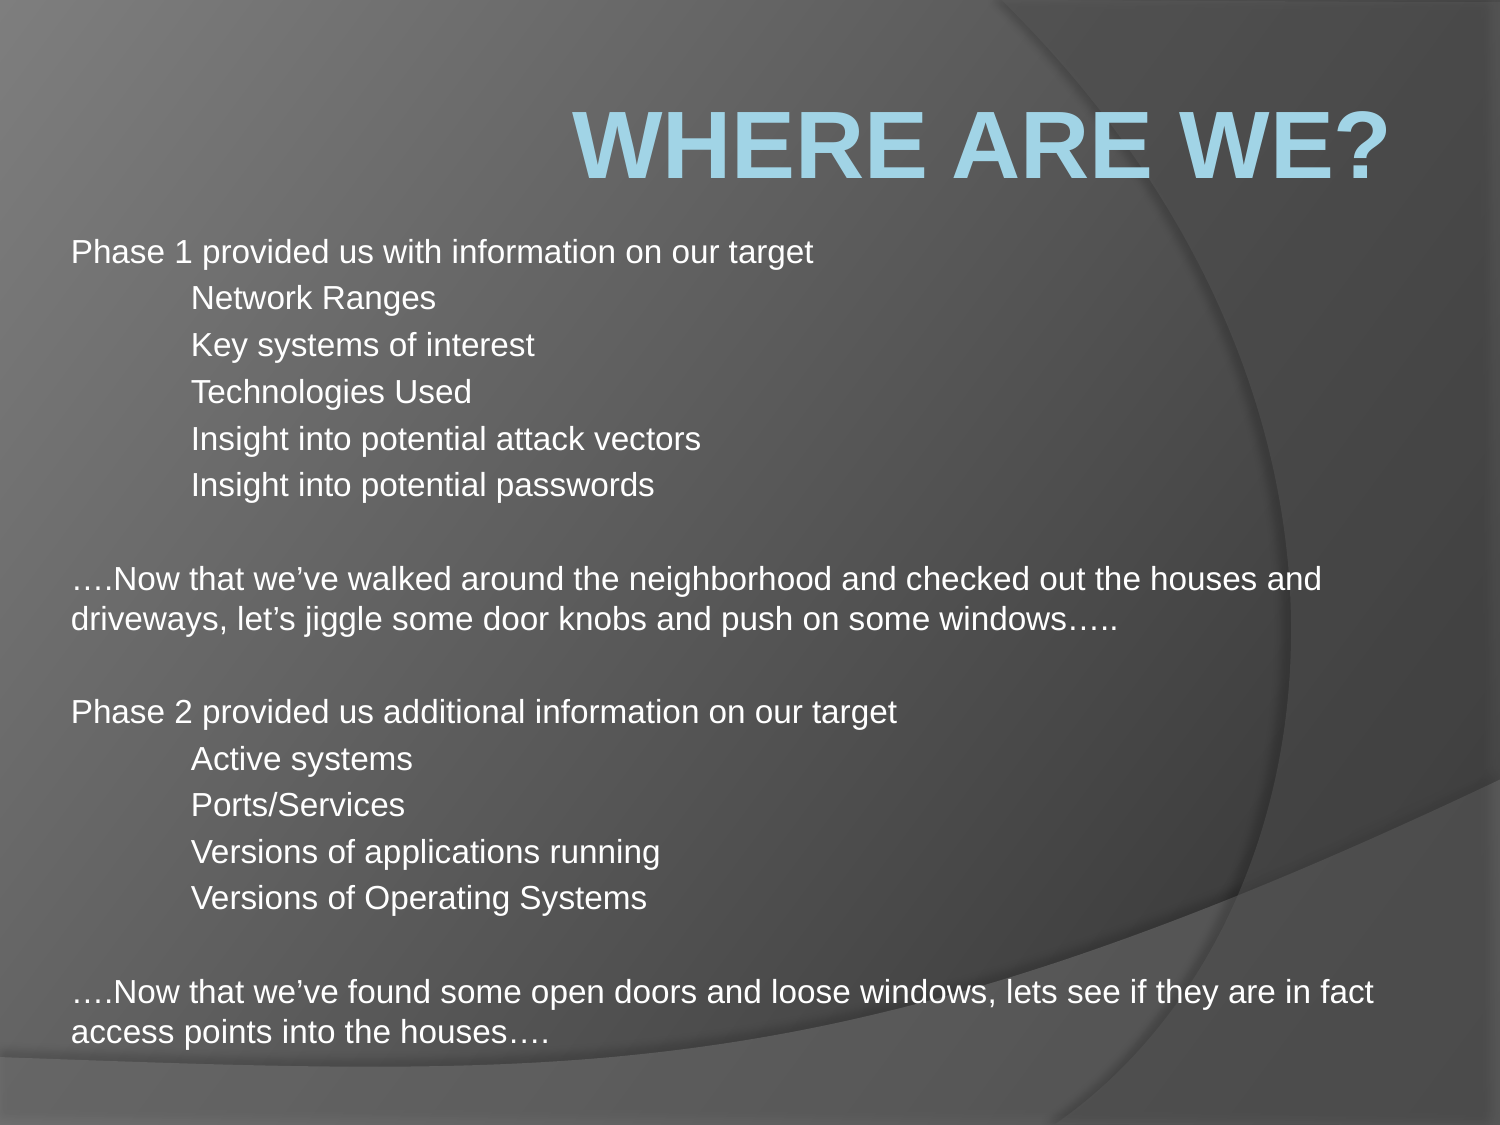

# Where are we?
Phase 1 provided us with information on our target
	Network Ranges
	Key systems of interest
	Technologies Used
	Insight into potential attack vectors
	Insight into potential passwords

….Now that we’ve walked around the neighborhood and checked out the houses and driveways, let’s jiggle some door knobs and push on some windows…..

Phase 2 provided us additional information on our target
	Active systems
	Ports/Services
	Versions of applications running
	Versions of Operating Systems

….Now that we’ve found some open doors and loose windows, lets see if they are in fact access points into the houses….